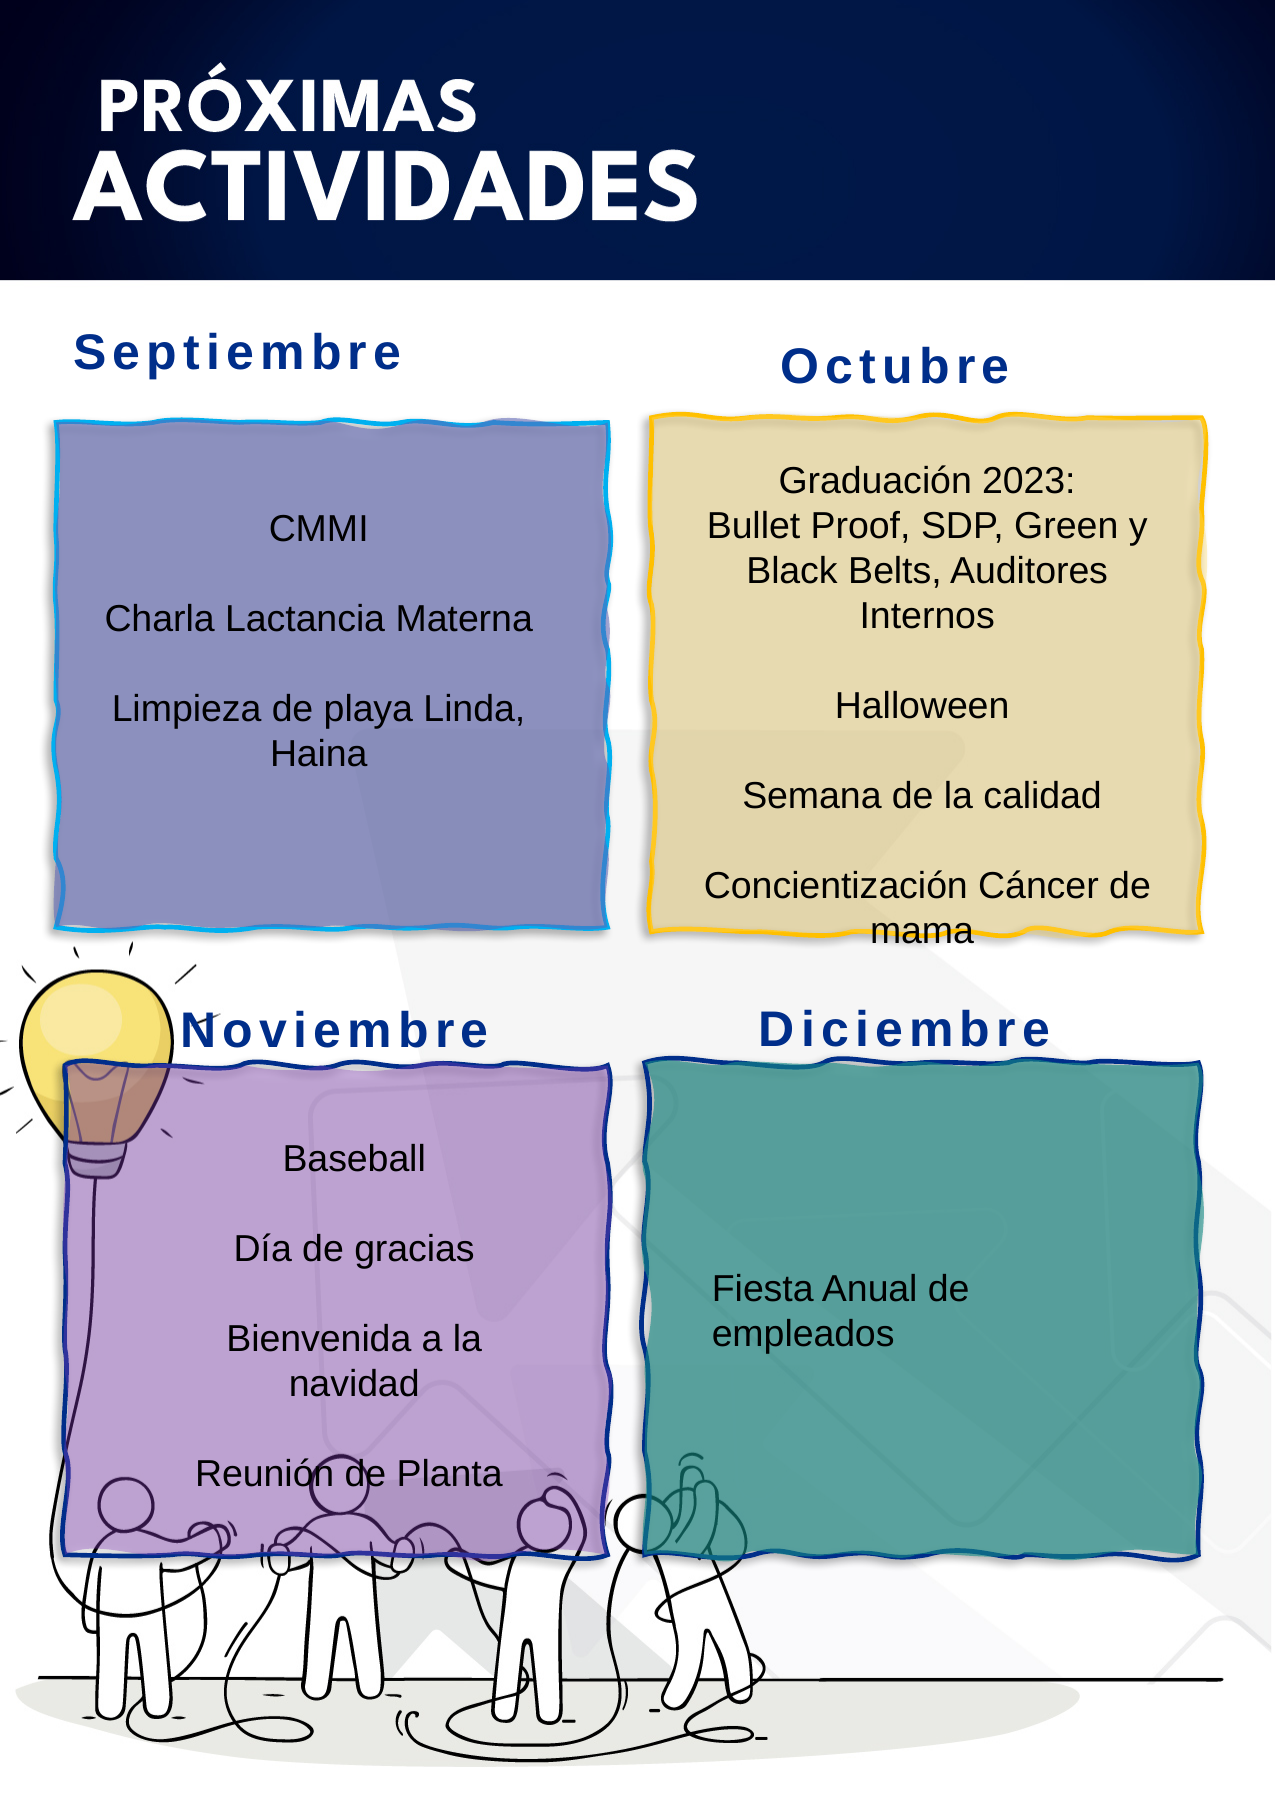

Septiembre
Octubre

Graduación 2023:
Bullet Proof, SDP, Green y Black Belts, Auditores Internos

Halloween

Semana de la calidad

Concientización Cáncer de mama
CMMI

Charla Lactancia Materna

Limpieza de playa Linda, Haina

Diciembre
Noviembre

Baseball

Día de gracias

Bienvenida a la navidad

Reunión de Planta
Fiesta Anual de empleados